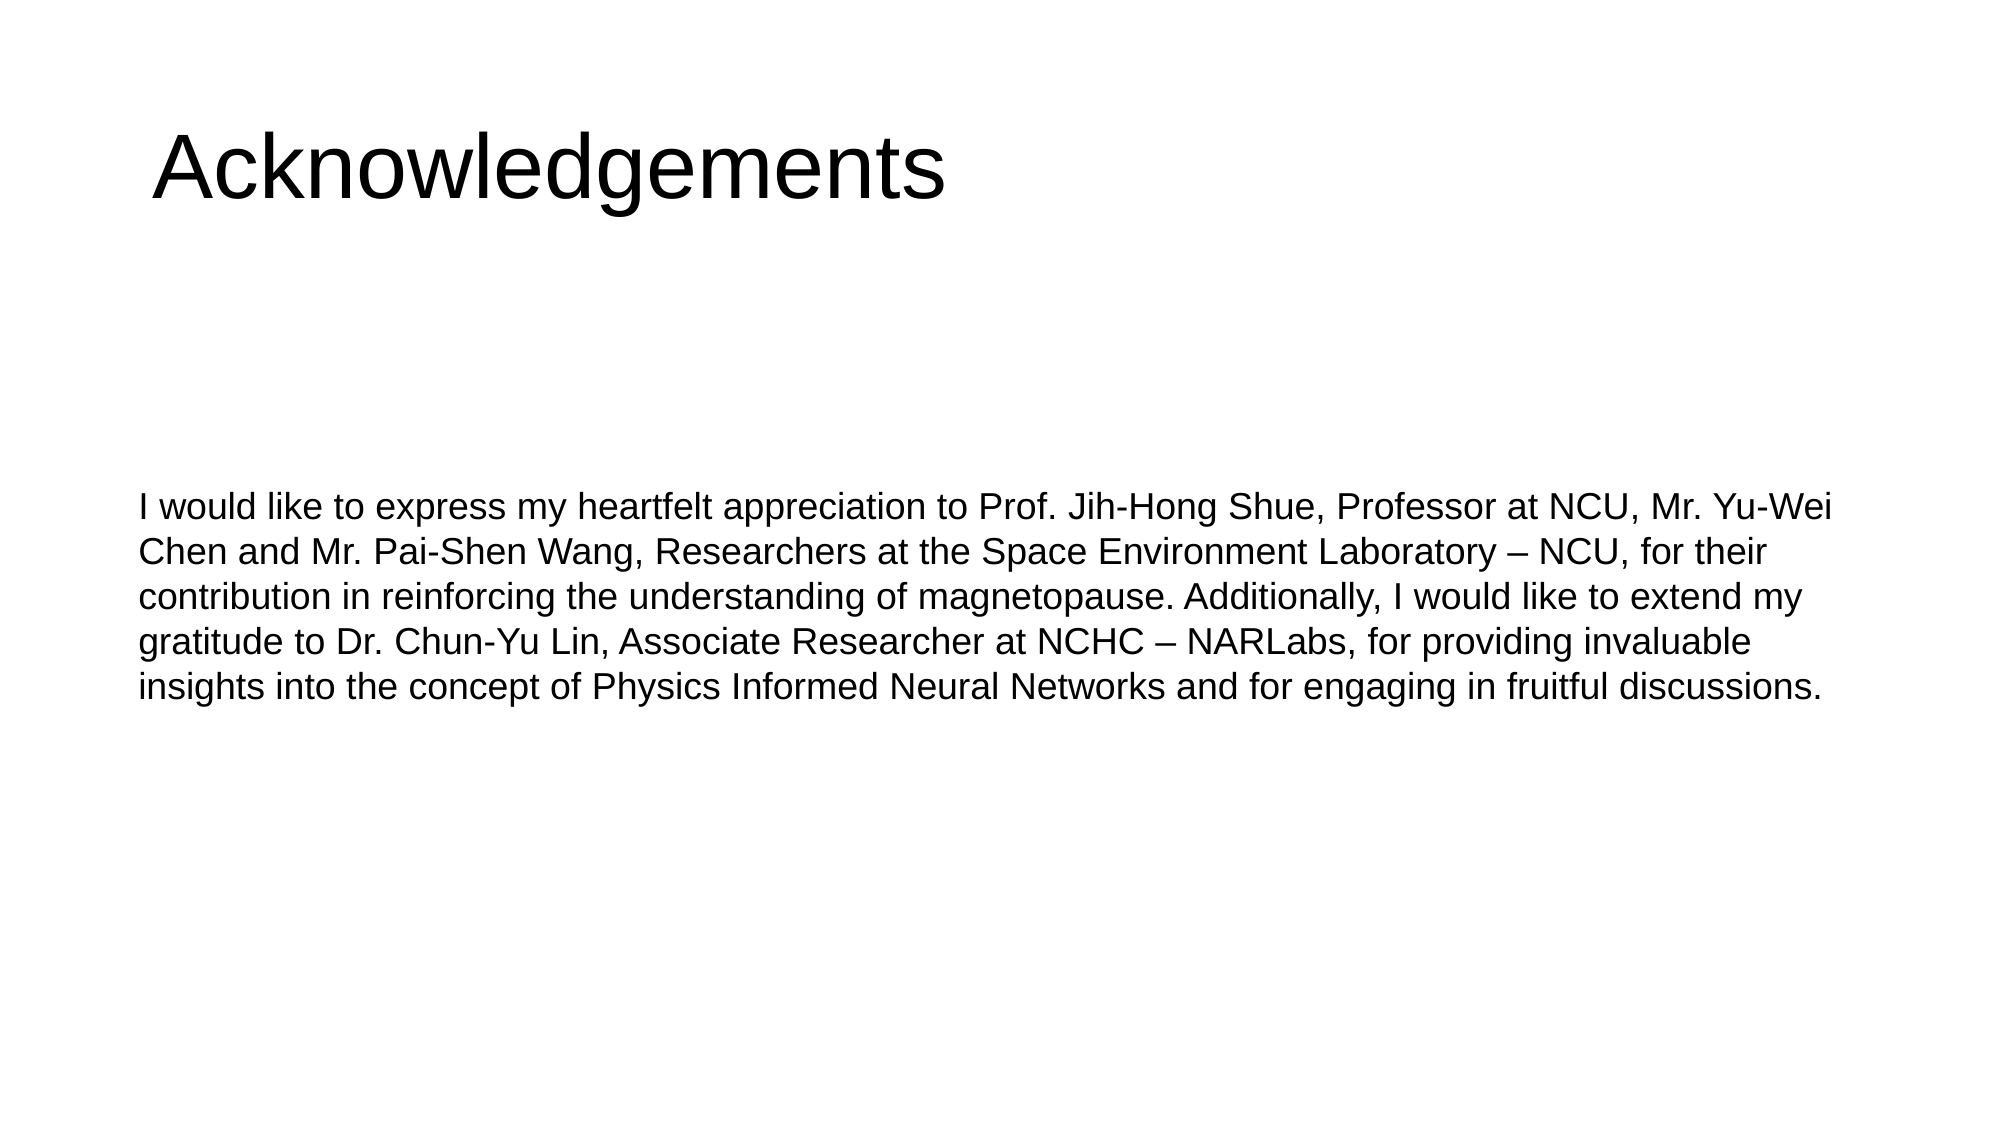

# Acknowledgements
I would like to express my heartfelt appreciation to Prof. Jih-Hong Shue, Professor at NCU, Mr. Yu-Wei Chen and Mr. Pai-Shen Wang, Researchers at the Space Environment Laboratory – NCU, for their contribution in reinforcing the understanding of magnetopause. Additionally, I would like to extend my gratitude to Dr. Chun-Yu Lin, Associate Researcher at NCHC – NARLabs, for providing invaluable insights into the concept of Physics Informed Neural Networks and for engaging in fruitful discussions.